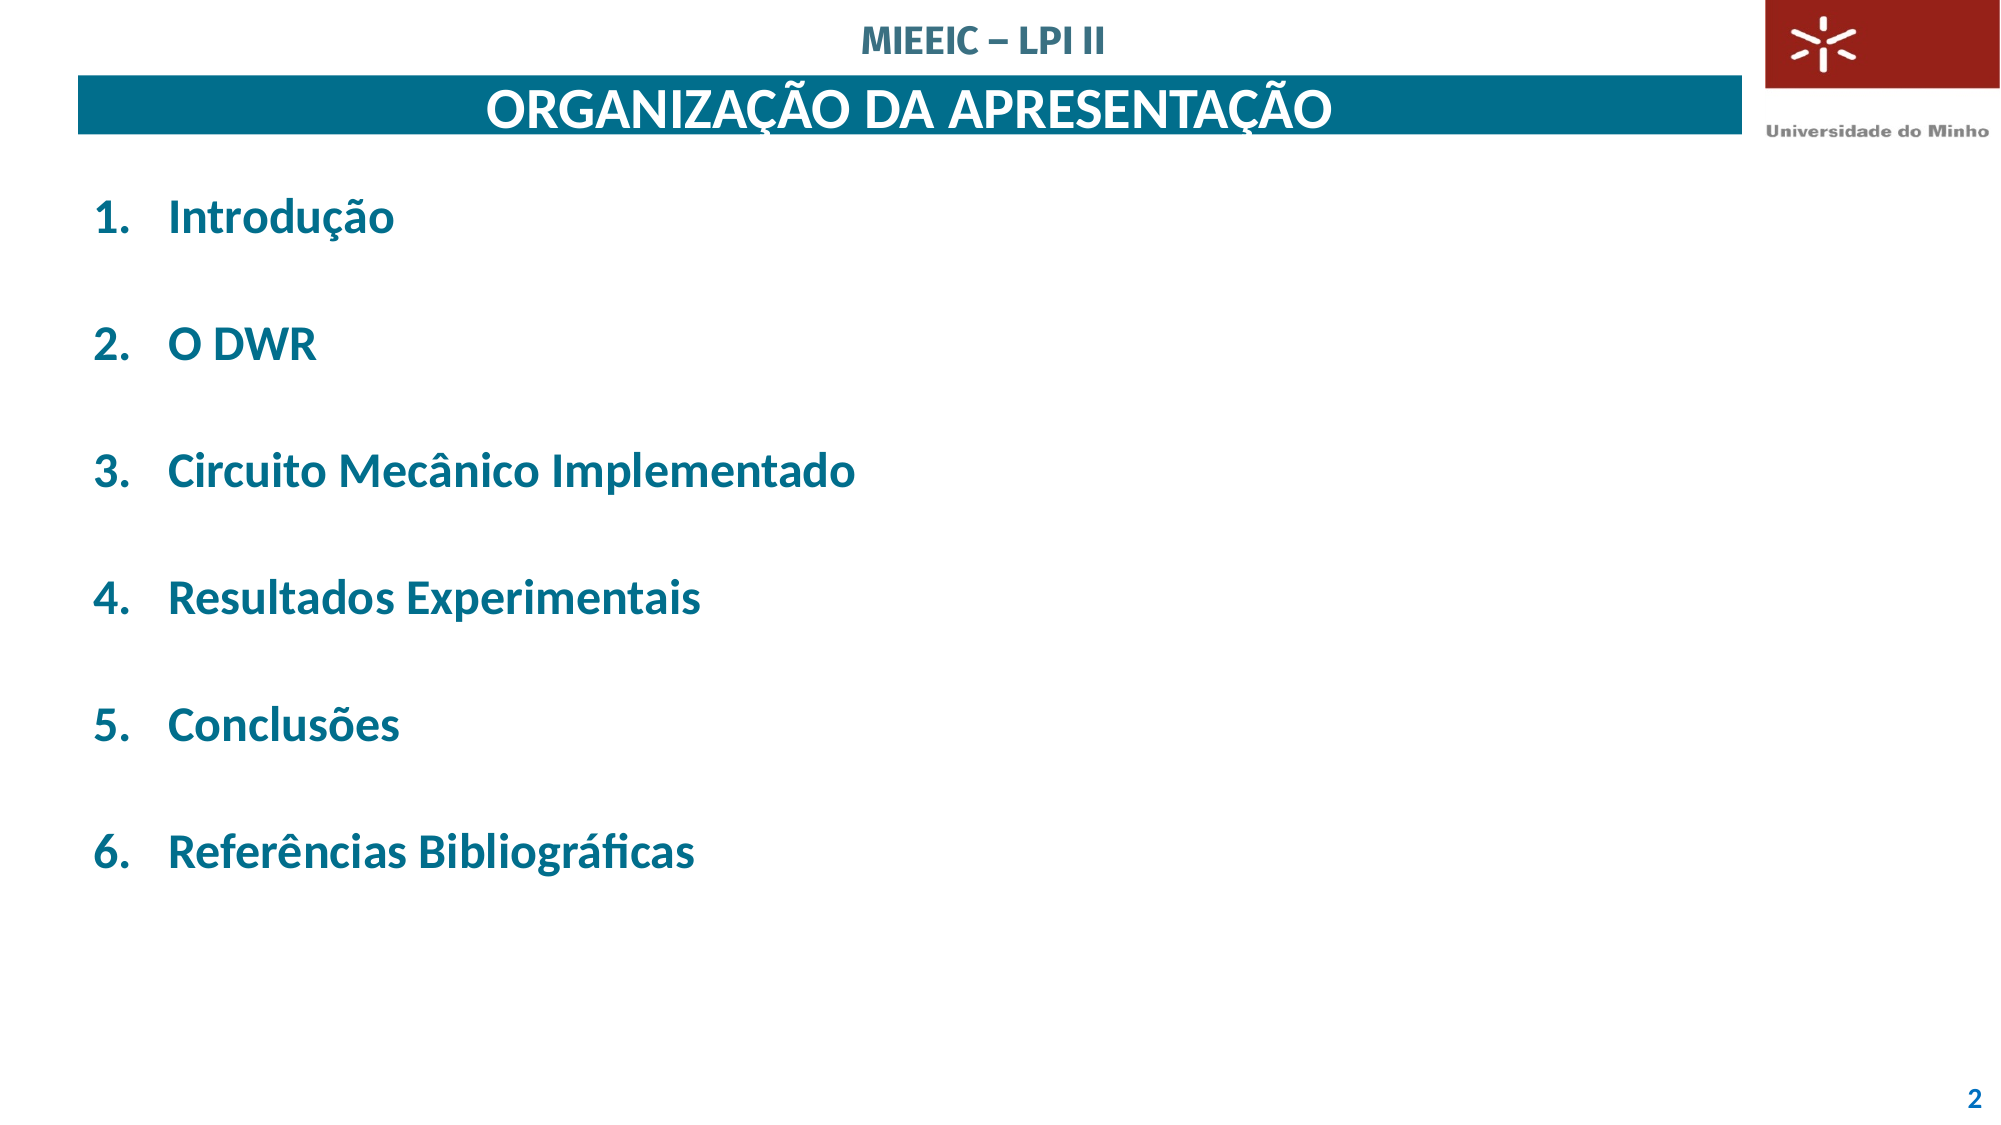

MIEEIC – LPI II
# Organização DA APRESENTAÇÃO
Introdução
O DWR
Circuito Mecânico Implementado
Resultados Experimentais
Conclusões
Referências Bibliográficas